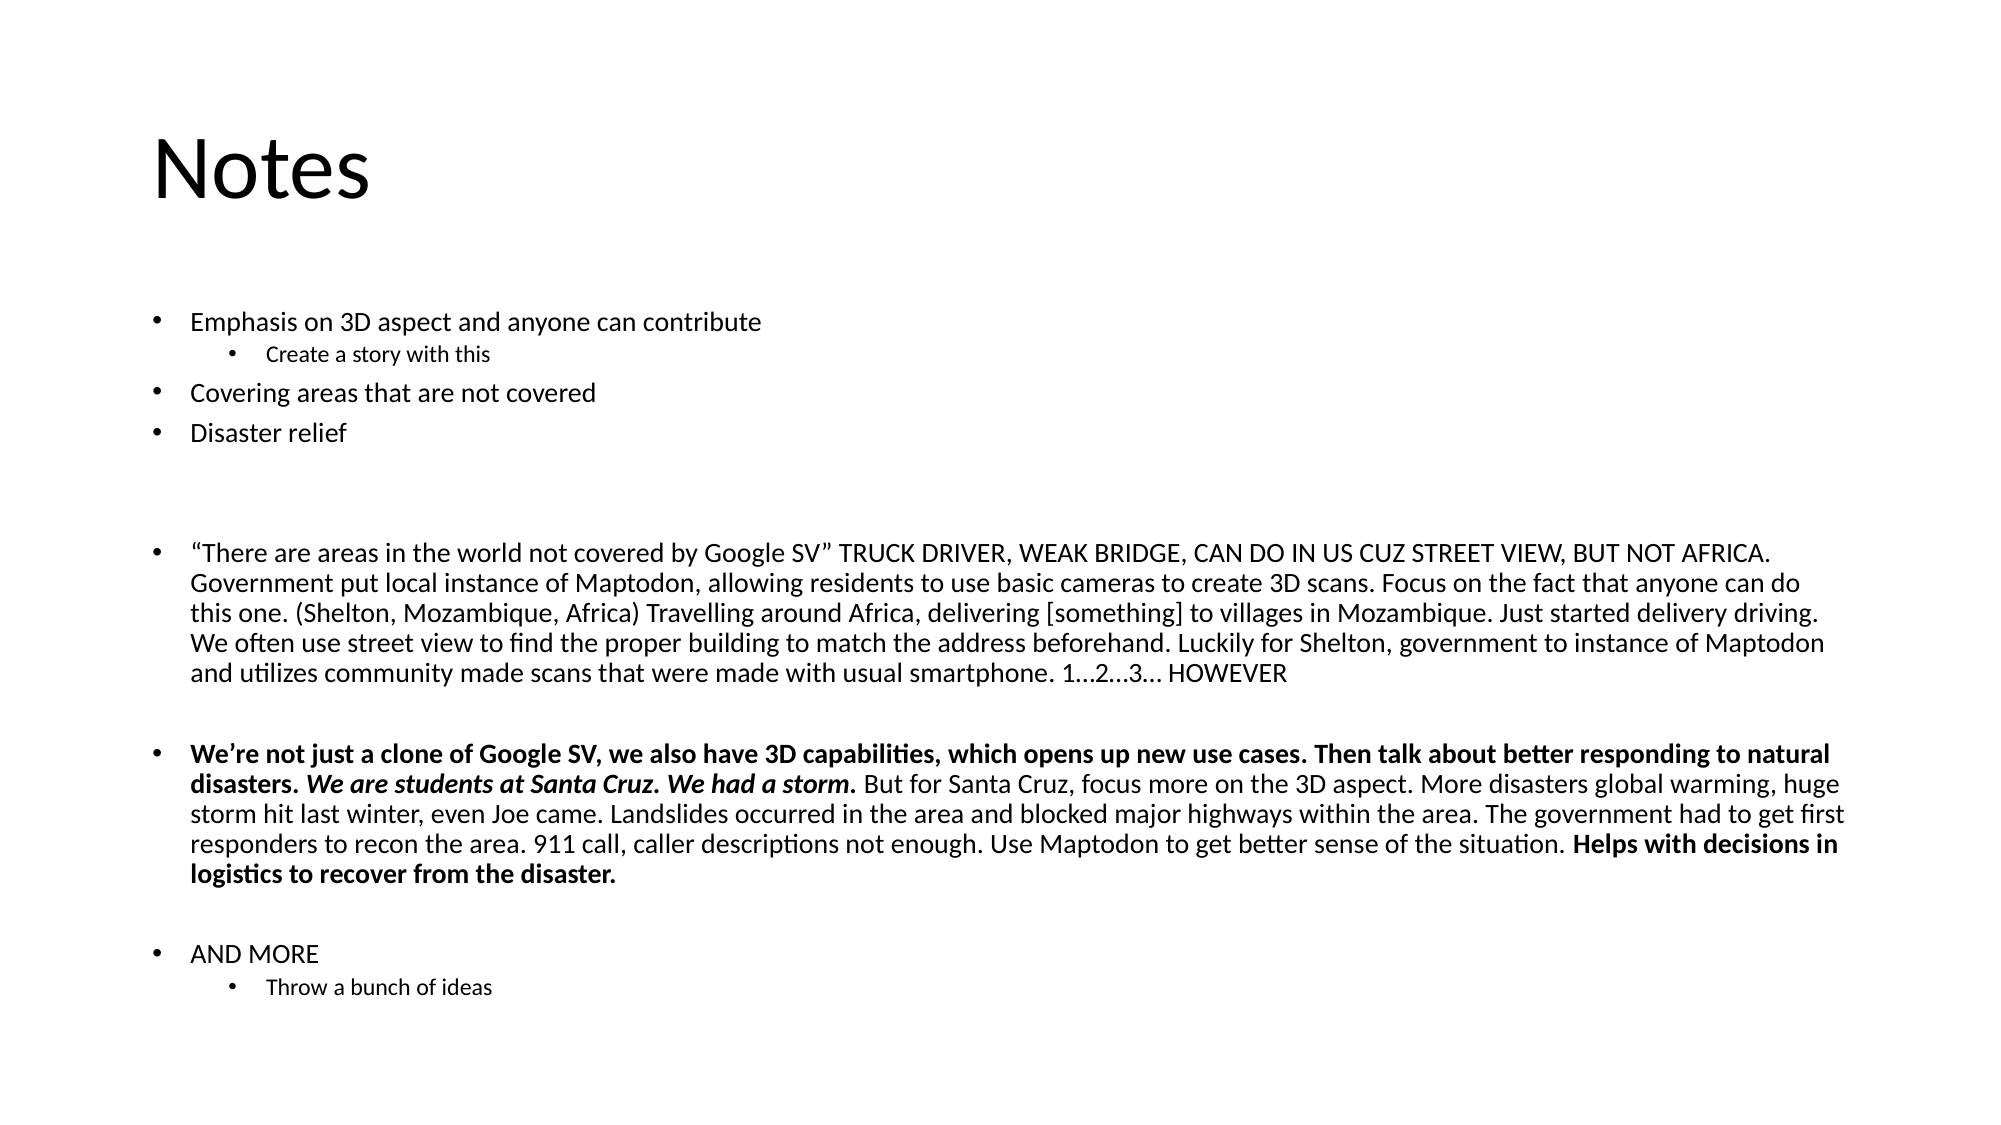

# Notes
Emphasis on 3D aspect and anyone can contribute
Create a story with this
Covering areas that are not covered
Disaster relief

“There are areas in the world not covered by Google SV” TRUCK DRIVER, WEAK BRIDGE, CAN DO IN US CUZ STREET VIEW, BUT NOT AFRICA. Government put local instance of Maptodon, allowing residents to use basic cameras to create 3D scans. Focus on the fact that anyone can do this one. (Shelton, Mozambique, Africa) Travelling around Africa, delivering [something] to villages in Mozambique. Just started delivery driving. We often use street view to find the proper building to match the address beforehand. Luckily for Shelton, government to instance of Maptodon and utilizes community made scans that were made with usual smartphone. 1…2…3… HOWEVER

We’re not just a clone of Google SV, we also have 3D capabilities, which opens up new use cases. Then talk about better responding to natural disasters. We are students at Santa Cruz. We had a storm. But for Santa Cruz, focus more on the 3D aspect. More disasters global warming, huge storm hit last winter, even Joe came. Landslides occurred in the area and blocked major highways within the area. The government had to get first responders to recon the area. 911 call, caller descriptions not enough. Use Maptodon to get better sense of the situation. Helps with decisions in logistics to recover from the disaster.

AND MORE
Throw a bunch of ideas